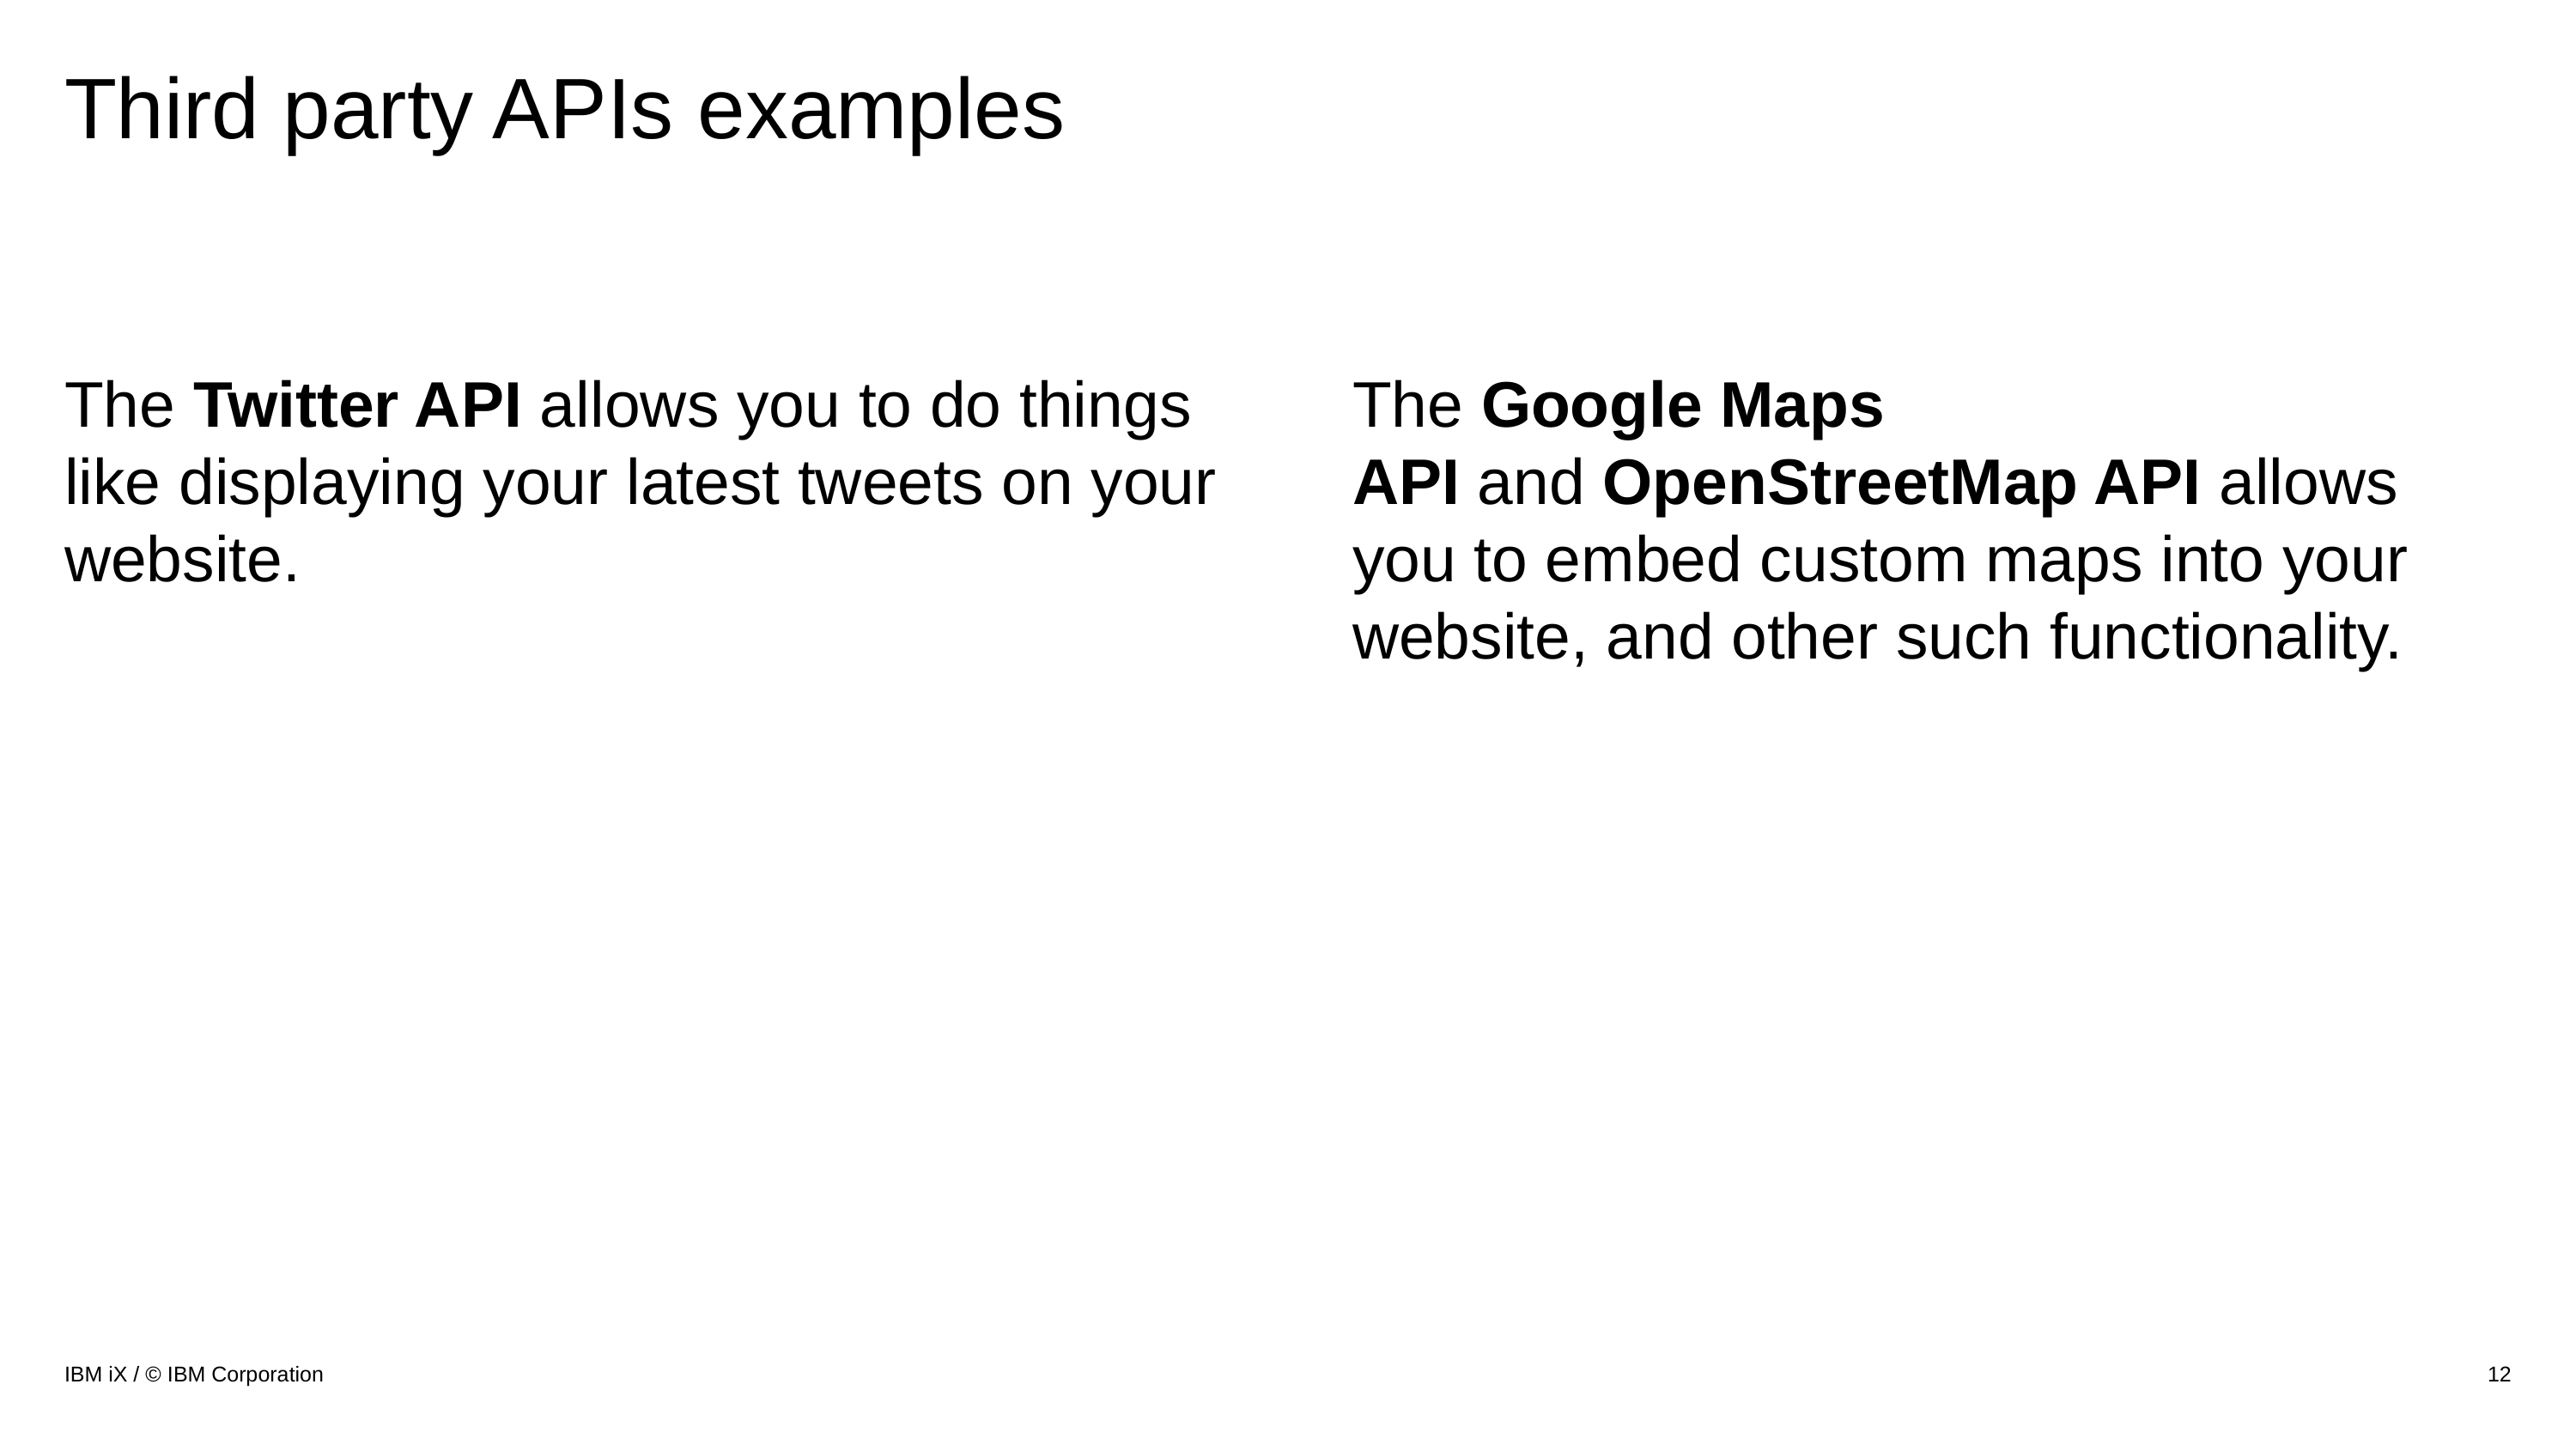

# Third party APIs examples
The Twitter API allows you to do things like displaying your latest tweets on your website.

The Google Maps API and OpenStreetMap API allows you to embed custom maps into your website, and other such functionality.

IBM iX / © IBM Corporation
12